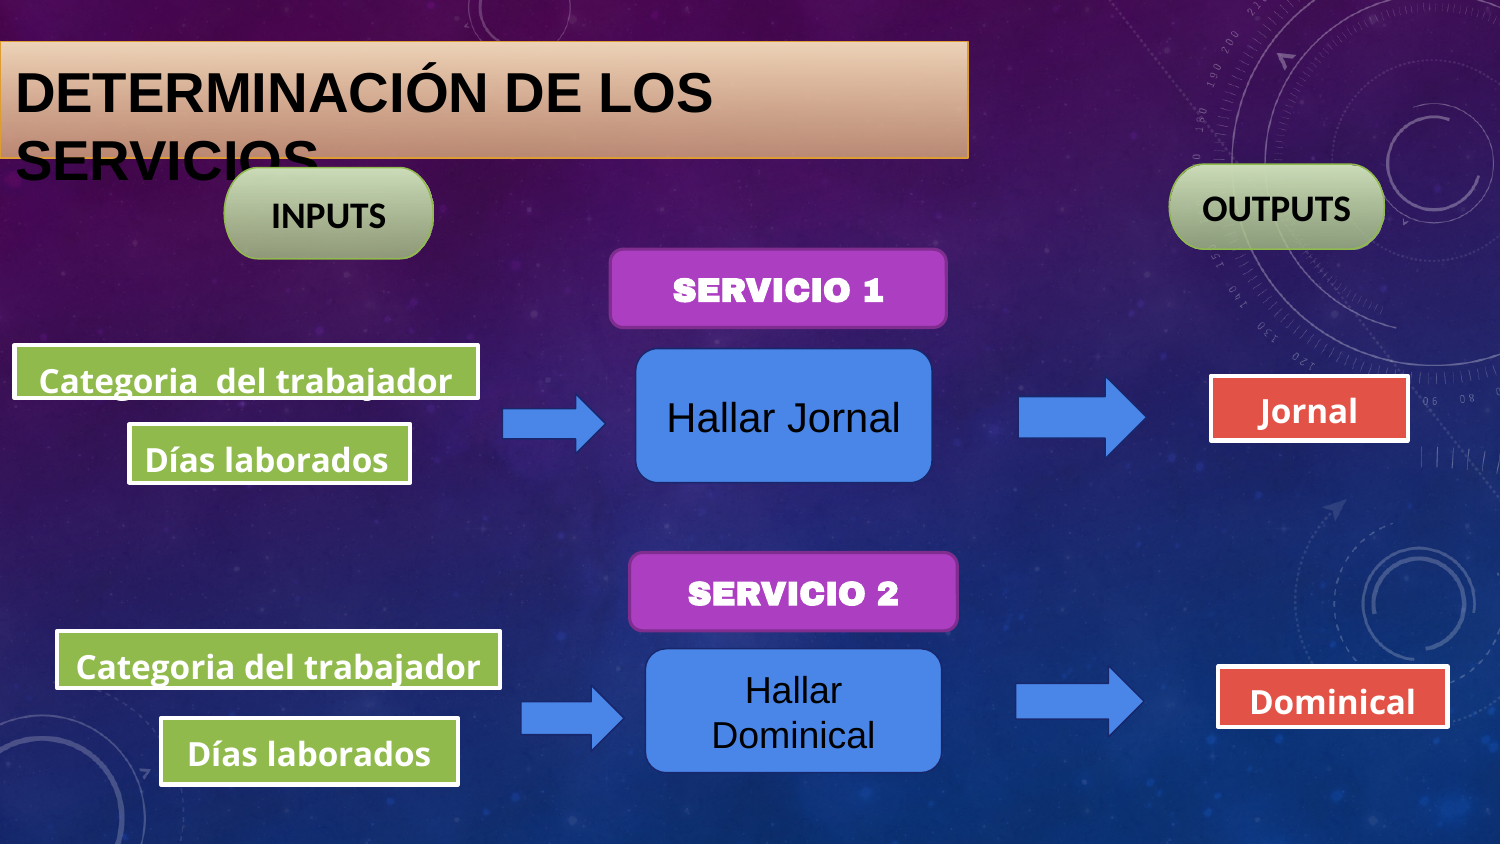

Determinación de los servicios
OUTPUTS
INPUTS

SERVICIO 1
Categoria  del trabajador
Hallar Jornal

Jornal

Días laborados
SERVICIO 2
Categoria del trabajador
Hallar Dominical

Dominical

Días laborados